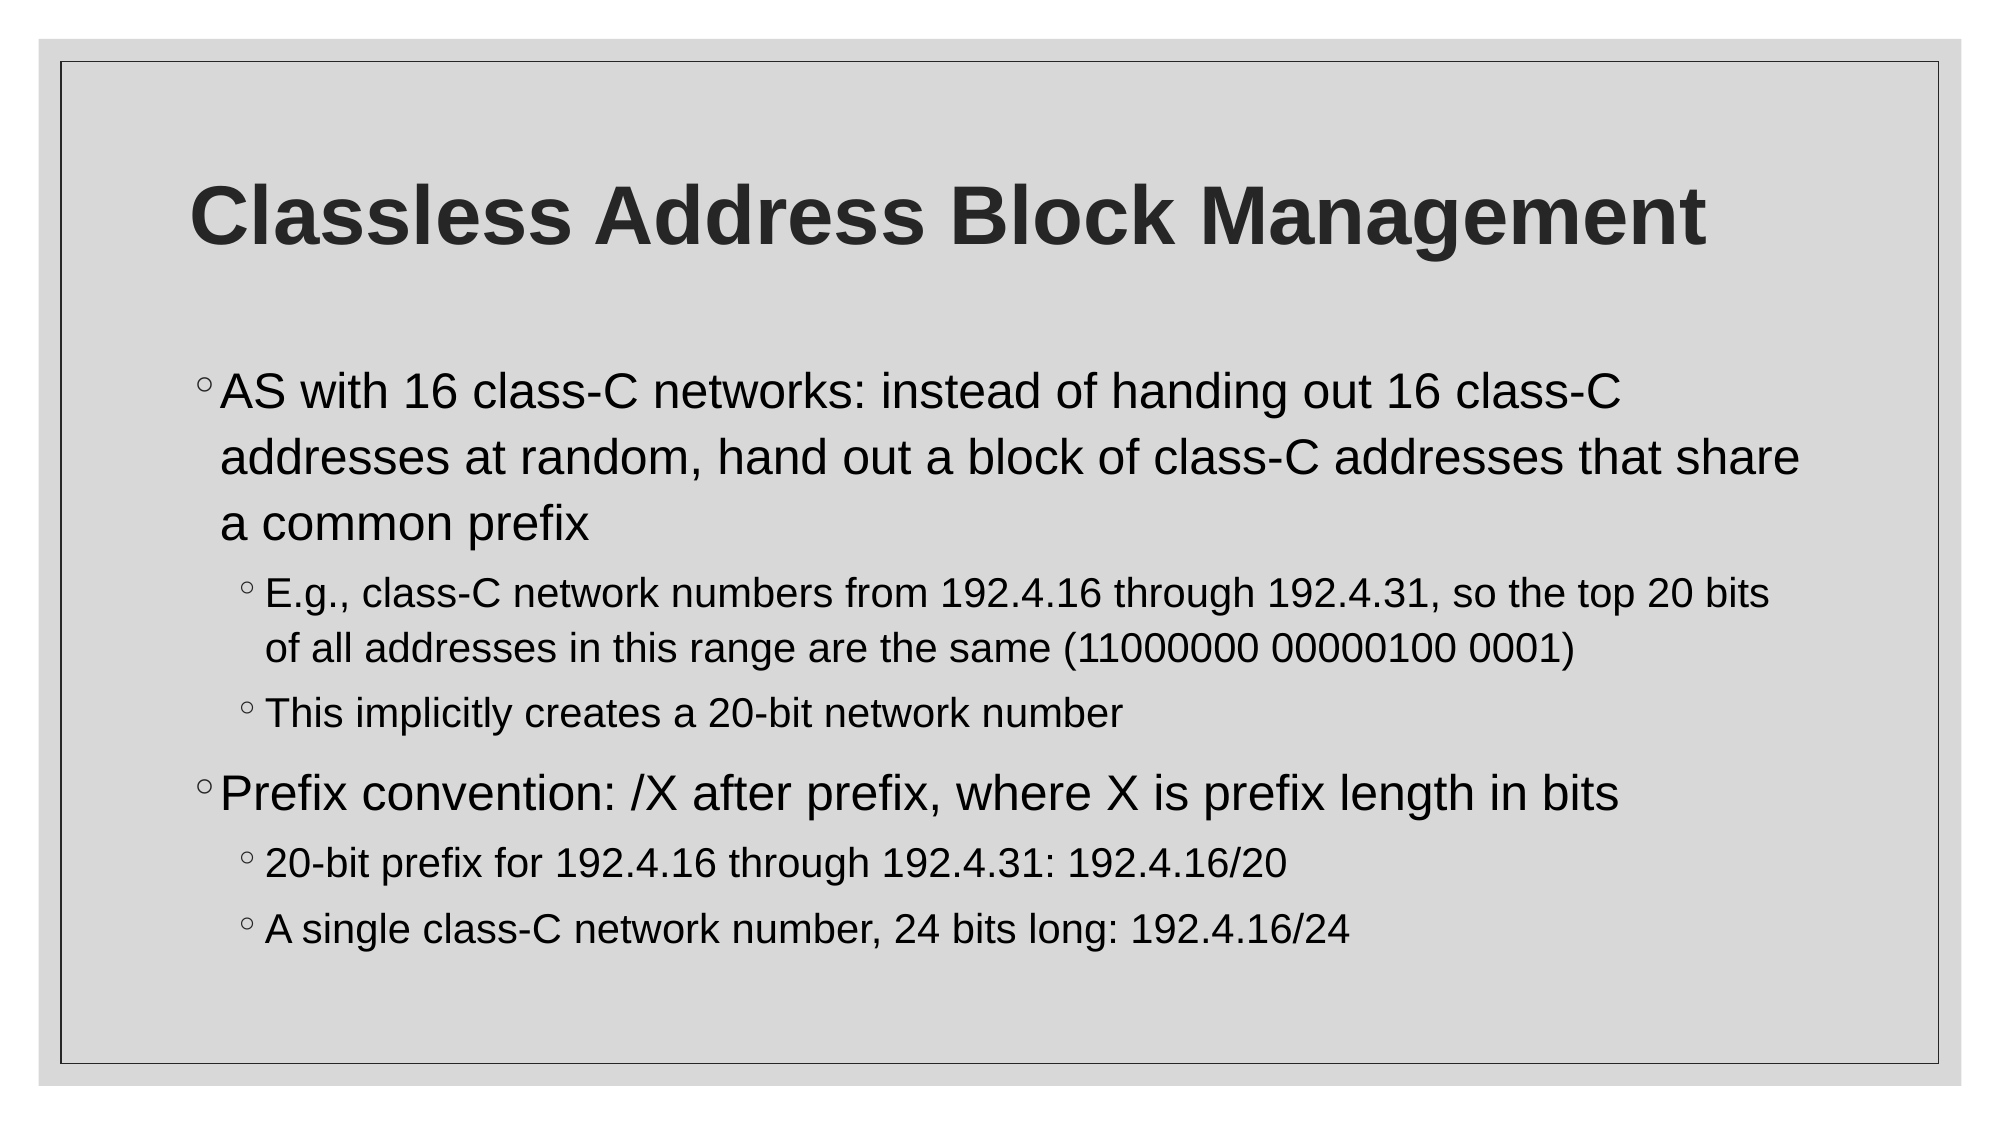

# Classless Address Block Management
AS with 16 class-C networks: instead of handing out 16 class-C addresses at random, hand out a block of class-C addresses that share a common prefix
E.g., class-C network numbers from 192.4.16 through 192.4.31, so the top 20 bits of all addresses in this range are the same (11000000 00000100 0001)
This implicitly creates a 20-bit network number
Prefix convention: /X after prefix, where X is prefix length in bits
20-bit prefix for 192.4.16 through 192.4.31: 192.4.16/20
A single class-C network number, 24 bits long: 192.4.16/24